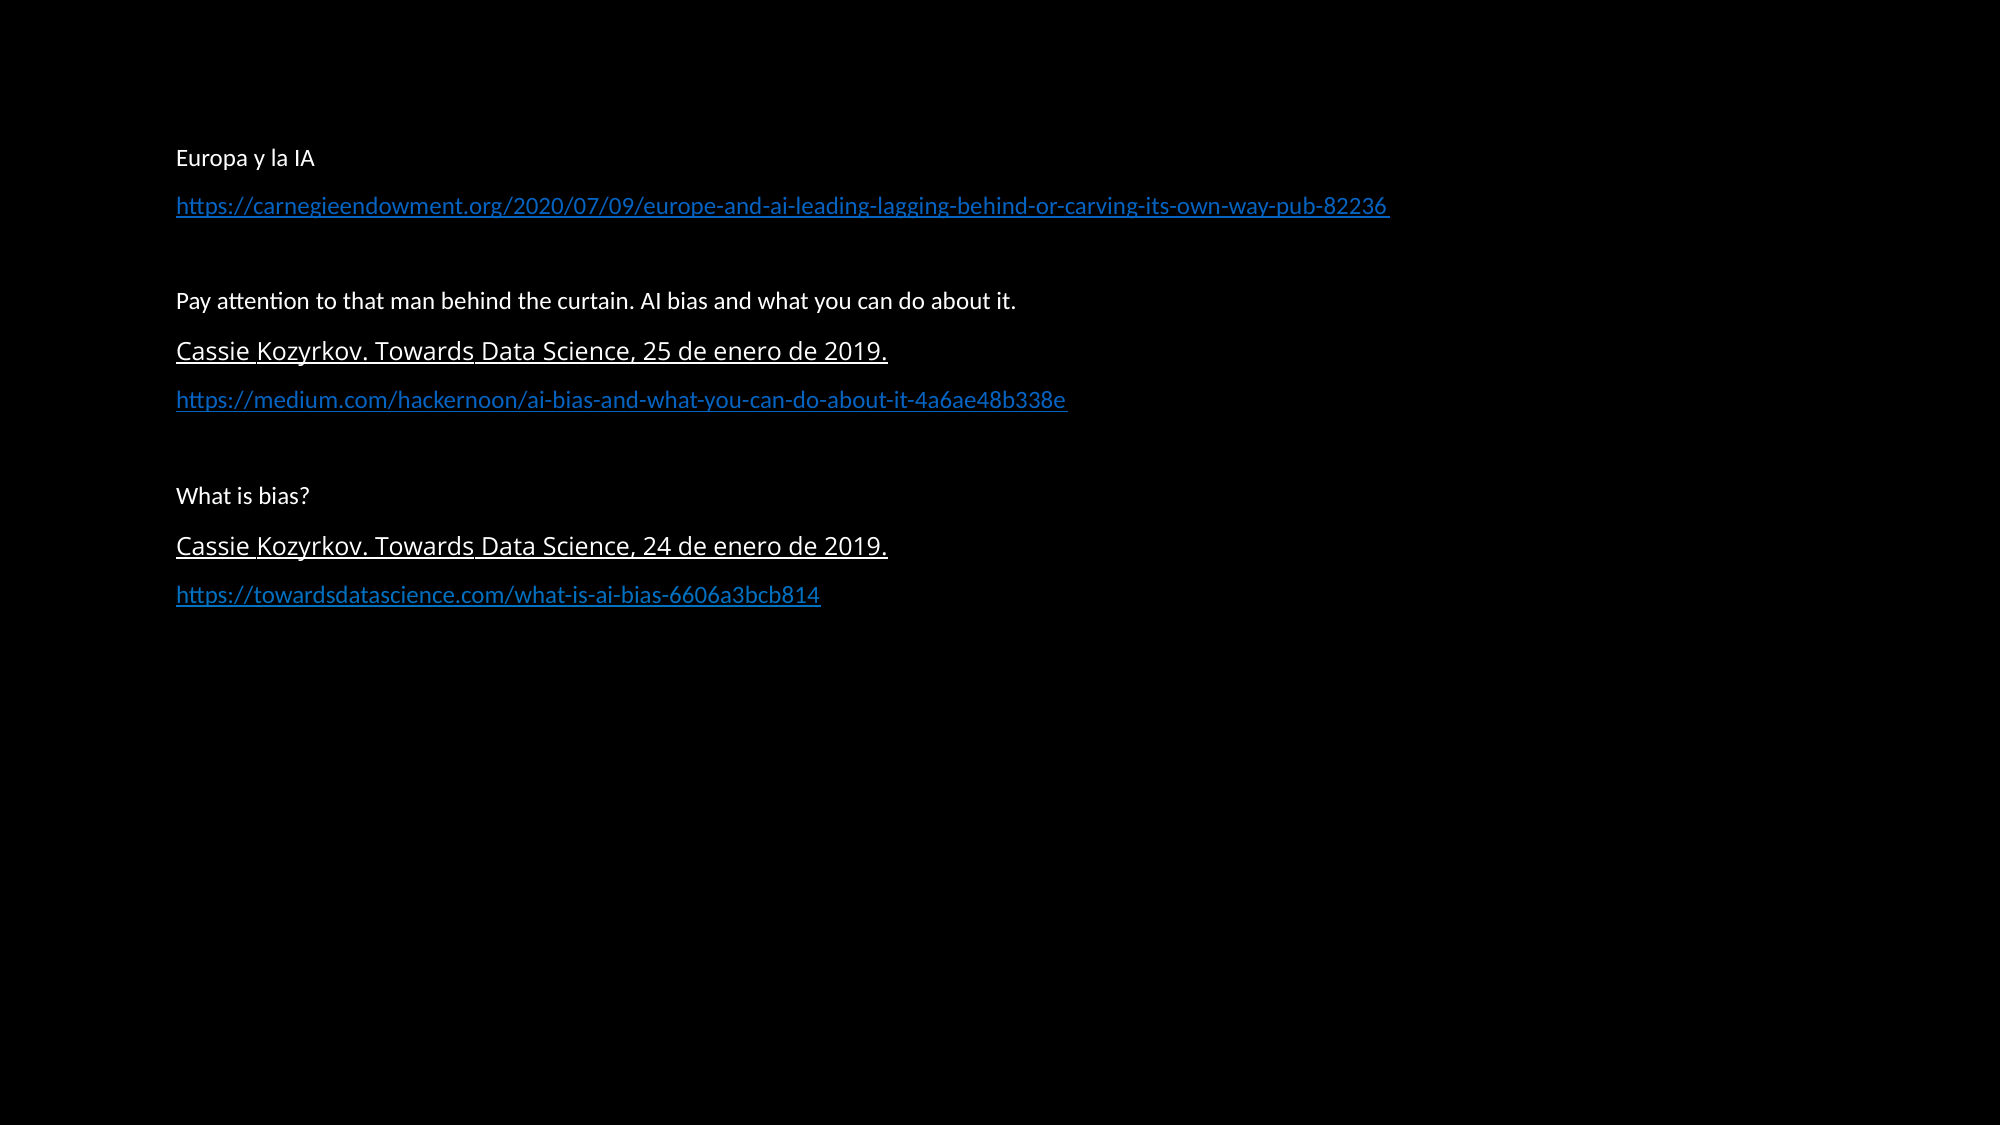

Europa y la IA
https://carnegieendowment.org/2020/07/09/europe-and-ai-leading-lagging-behind-or-carving-its-own-way-pub-82236

Pay attention to that man behind the curtain. AI bias and what you can do about it.
Cassie Kozyrkov. Towards Data Science, 25 de enero de 2019.
https://medium.com/hackernoon/ai-bias-and-what-you-can-do-about-it-4a6ae48b338e

What is bias?
Cassie Kozyrkov. Towards Data Science, 24 de enero de 2019.
https://towardsdatascience.com/what-is-ai-bias-6606a3bcb814